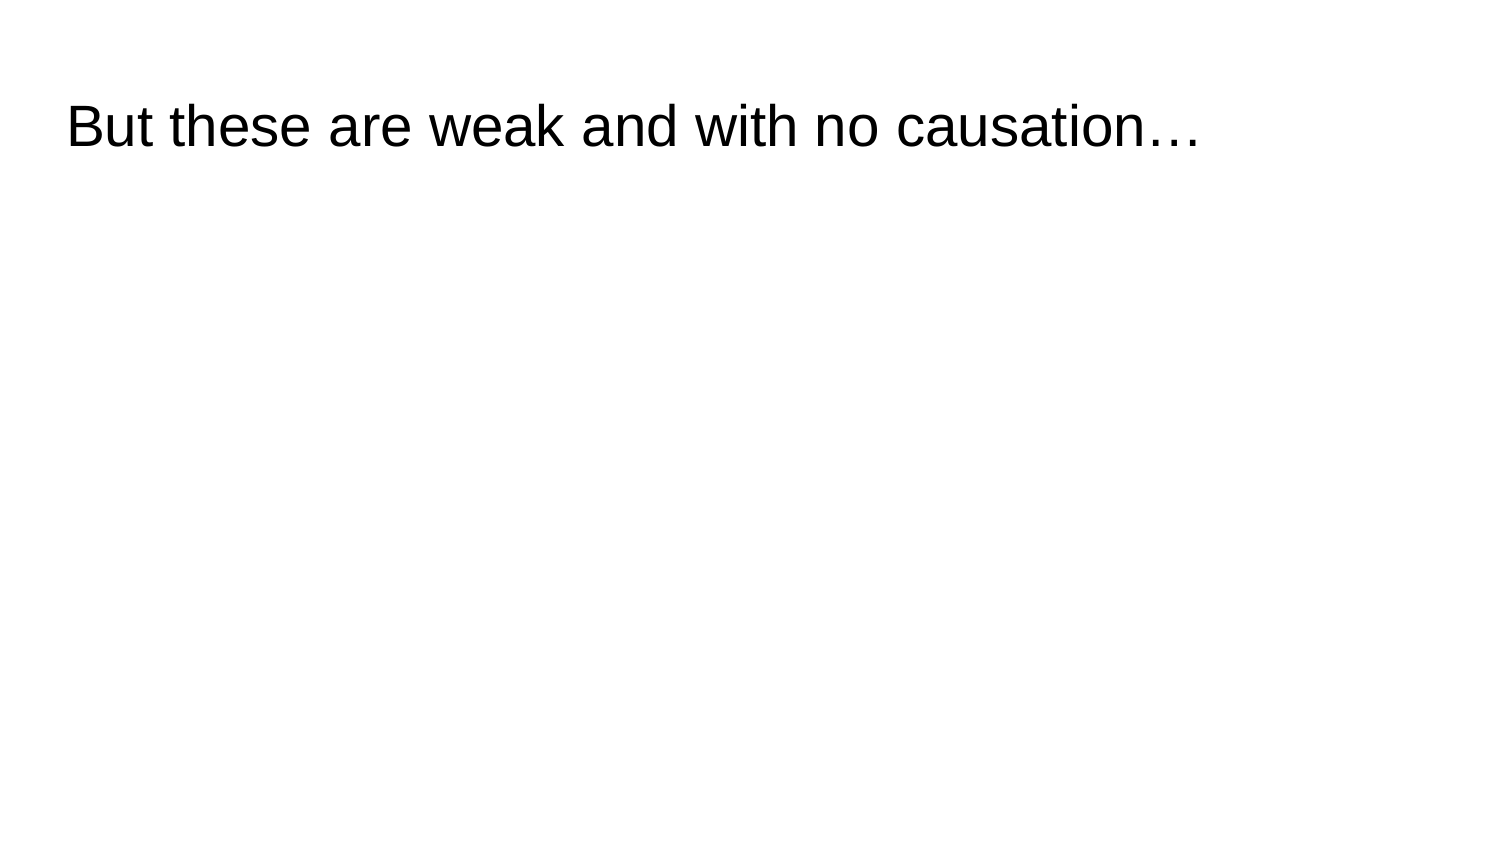

# But these are weak and with no causation…